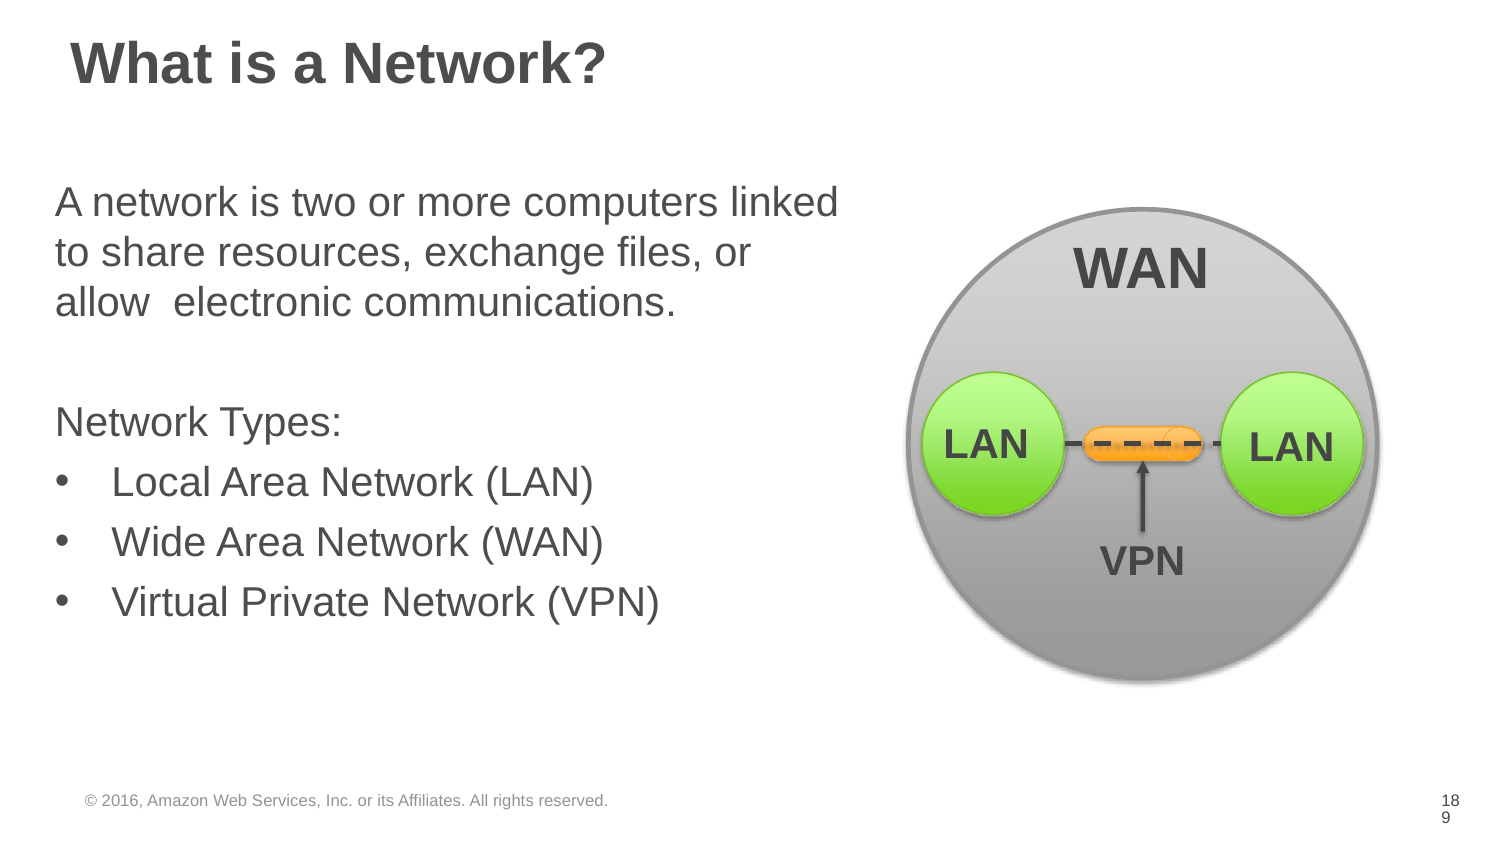

# What is a Network?
A network is two or more computers linked  to share resources, exchange files, or allow  electronic communications.

WAN
Network Types:
LAN
LAN
Local Area Network (LAN)
Wide Area Network (WAN)
Virtual Private Network (VPN)

VPN
© 2016, Amazon Web Services, Inc. or its Affiliates. All rights reserved.
189